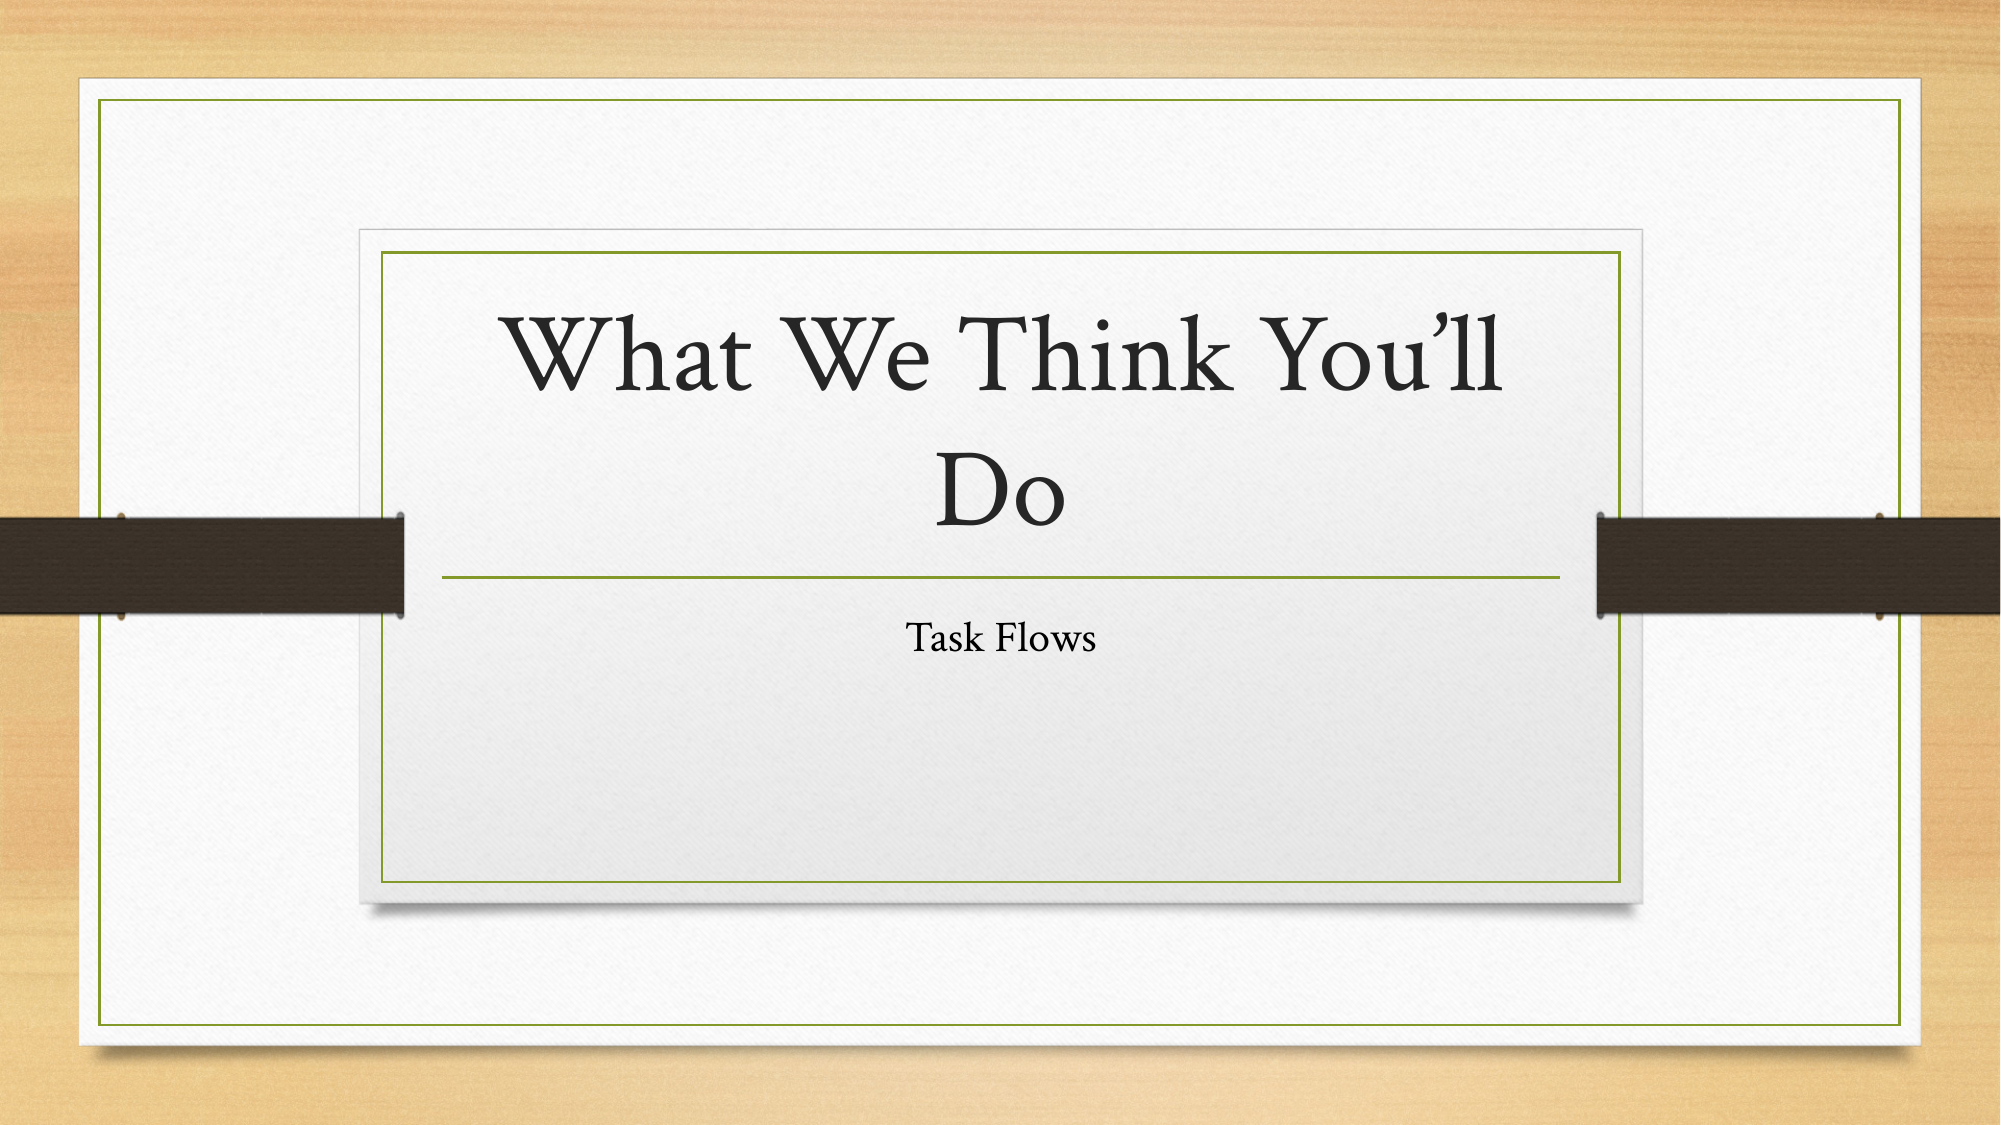

# What We Think You’ll Do
Task Flows